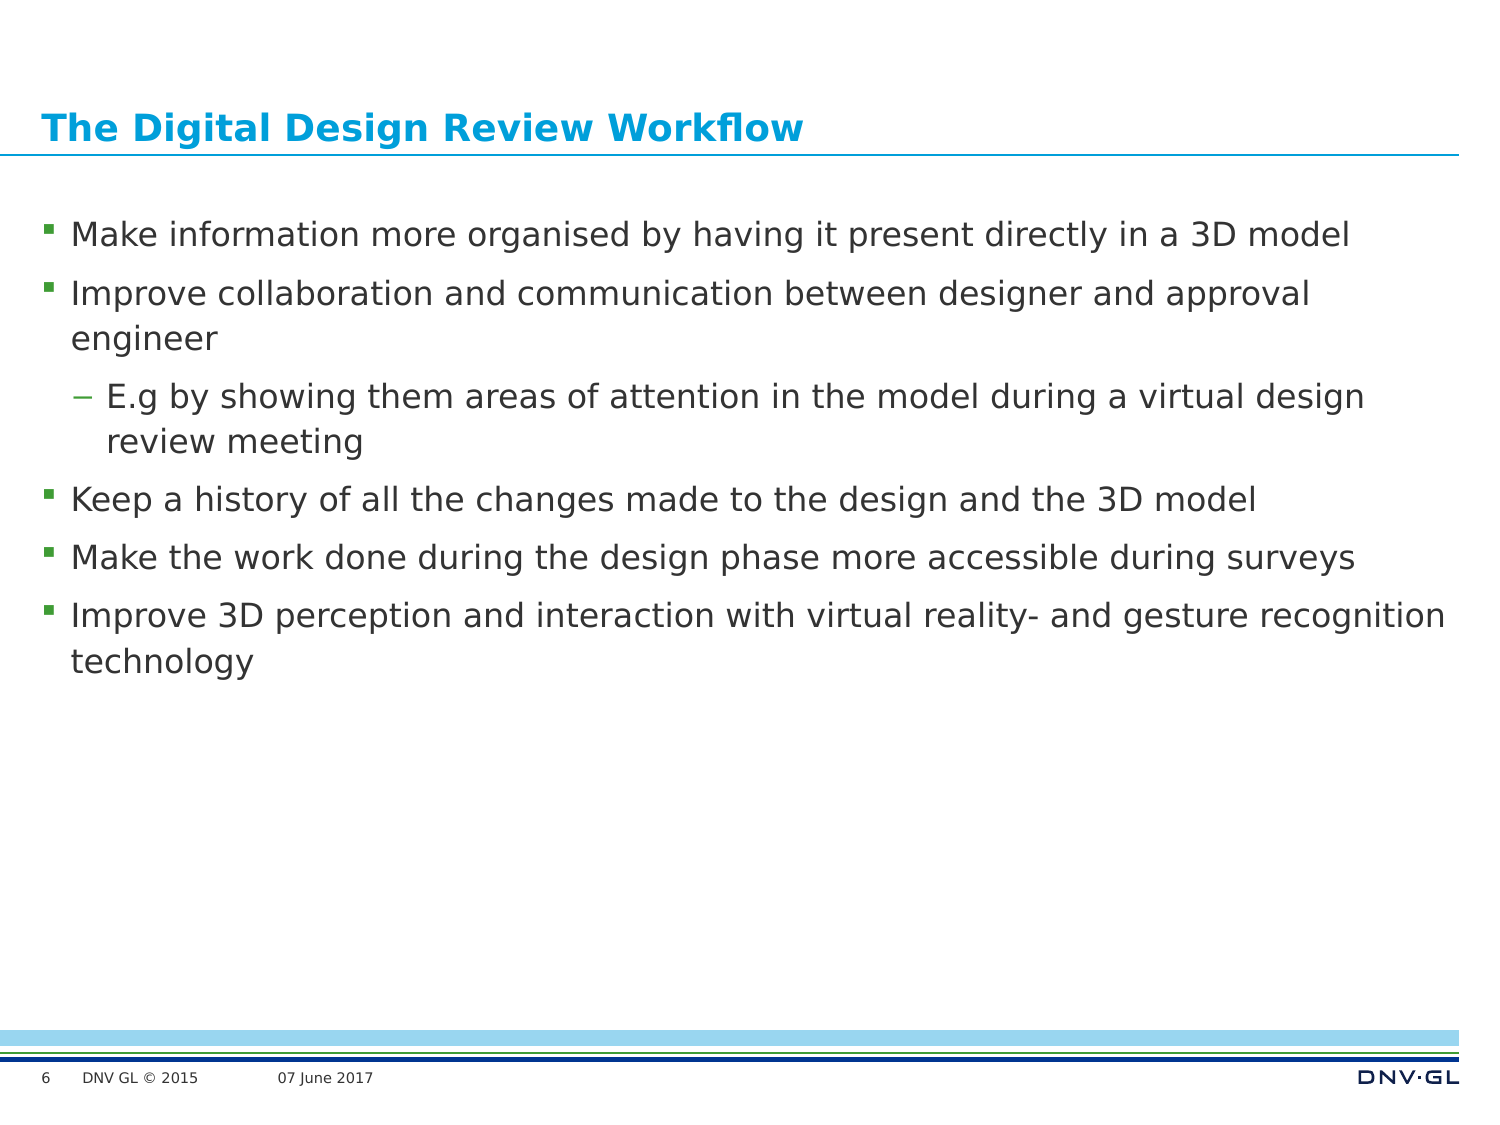

# The Digital Design Review Workflow
Make information more organised by having it present directly in a 3D model
Improve collaboration and communication between designer and approval engineer
E.g by showing them areas of attention in the model during a virtual design review meeting
Keep a history of all the changes made to the design and the 3D model
Make the work done during the design phase more accessible during surveys
Improve 3D perception and interaction with virtual reality- and gesture recognition technology

6